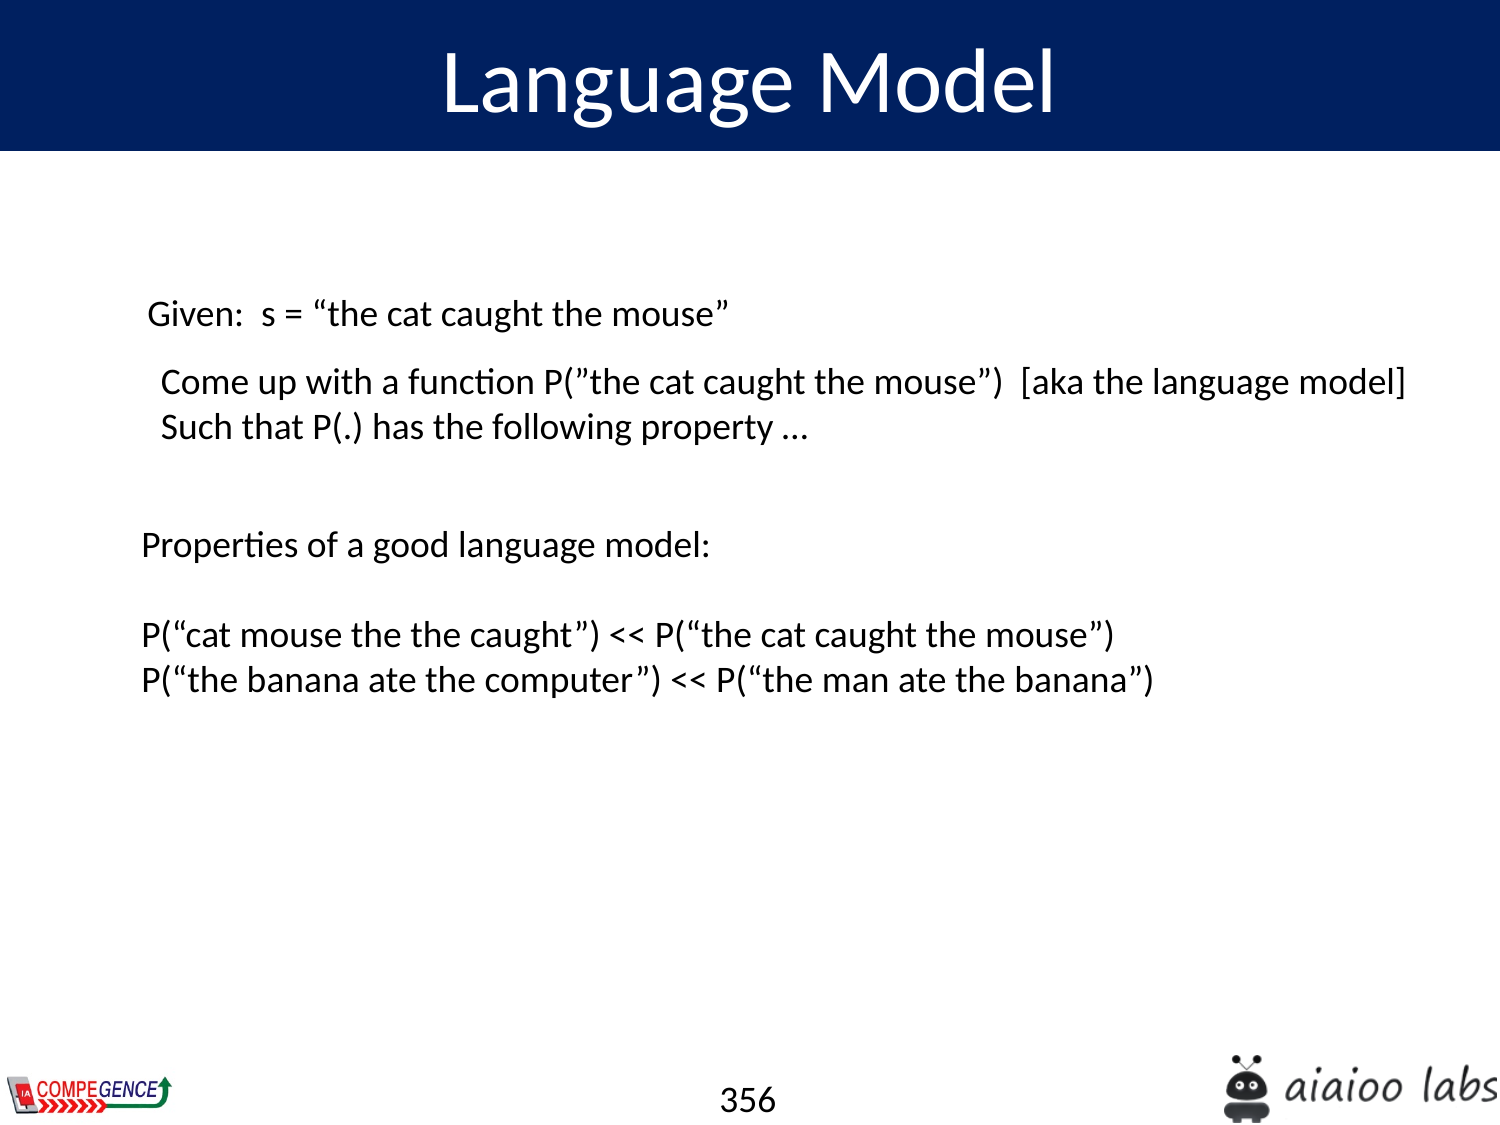

Language Model

Given:  s = “the cat caught the mouse”
Come up with a function P(”the cat caught the mouse”)  [aka the language model]
Such that P(.) has the following property …
Properties of a good language model:

P(“cat mouse the the caught”) << P(“the cat caught the mouse”)
P(“the banana ate the computer”) << P(“the man ate the banana”)